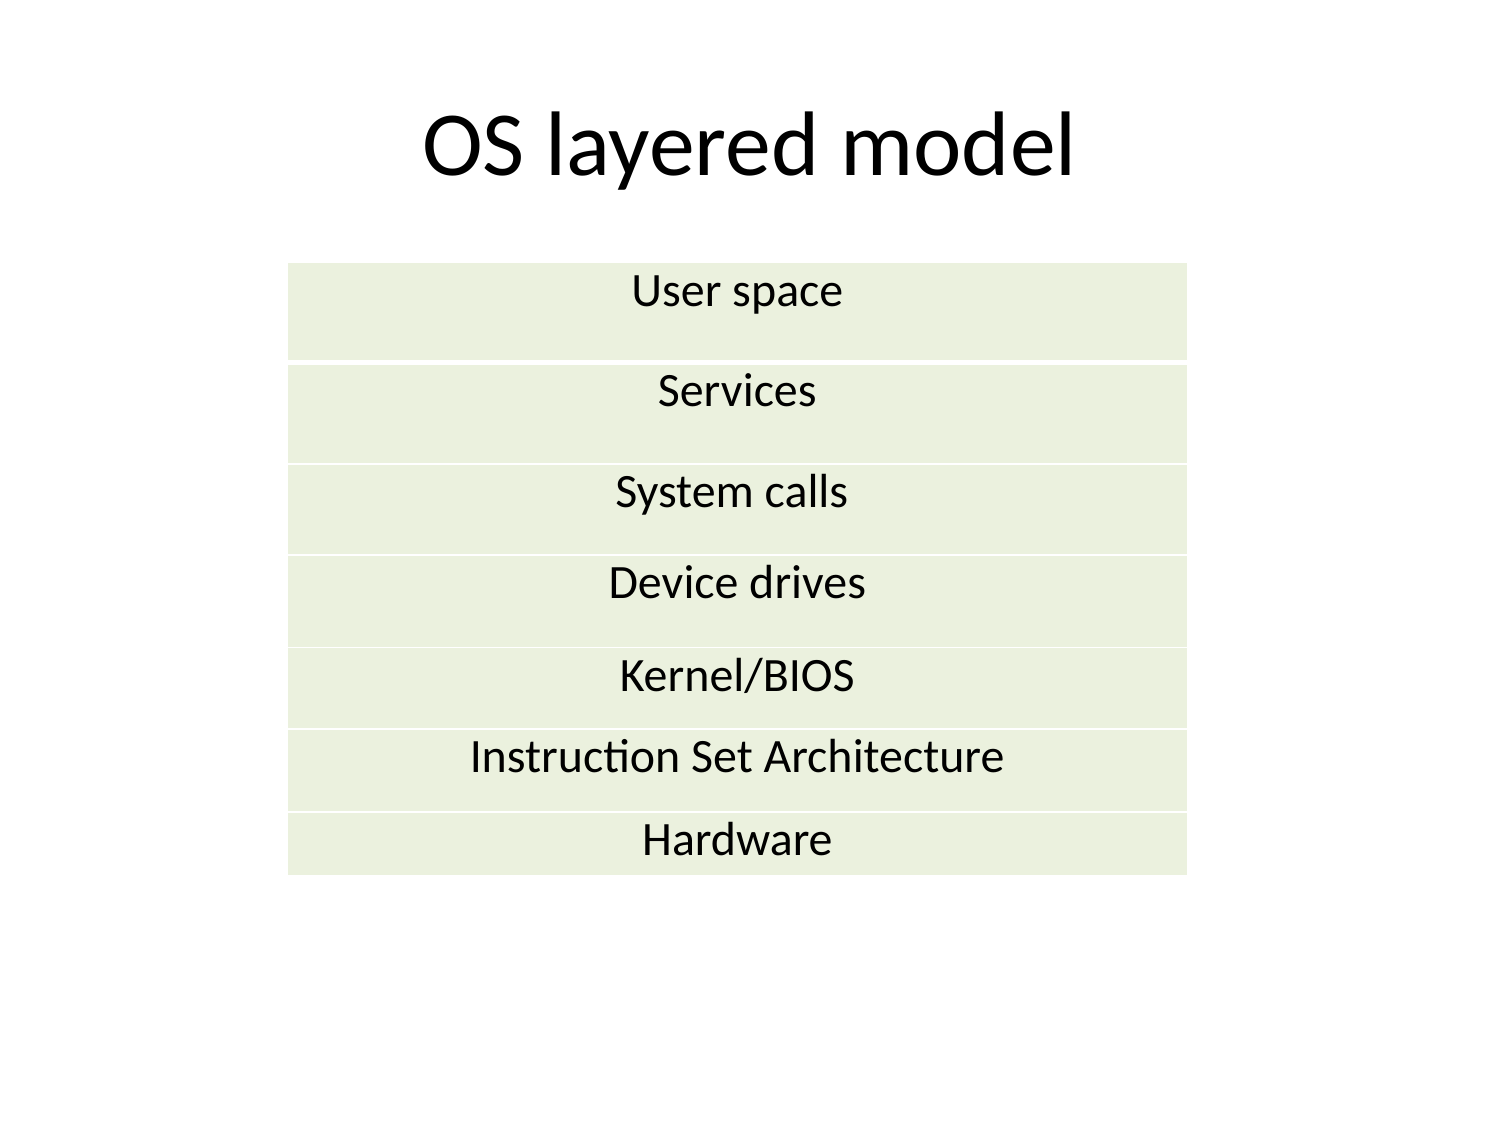

# OS layered model
| User space |
| --- |
| Services |
| System calls |
| Device drives |
| Kernel/BIOS |
| Instruction Set Architecture |
| Hardware |